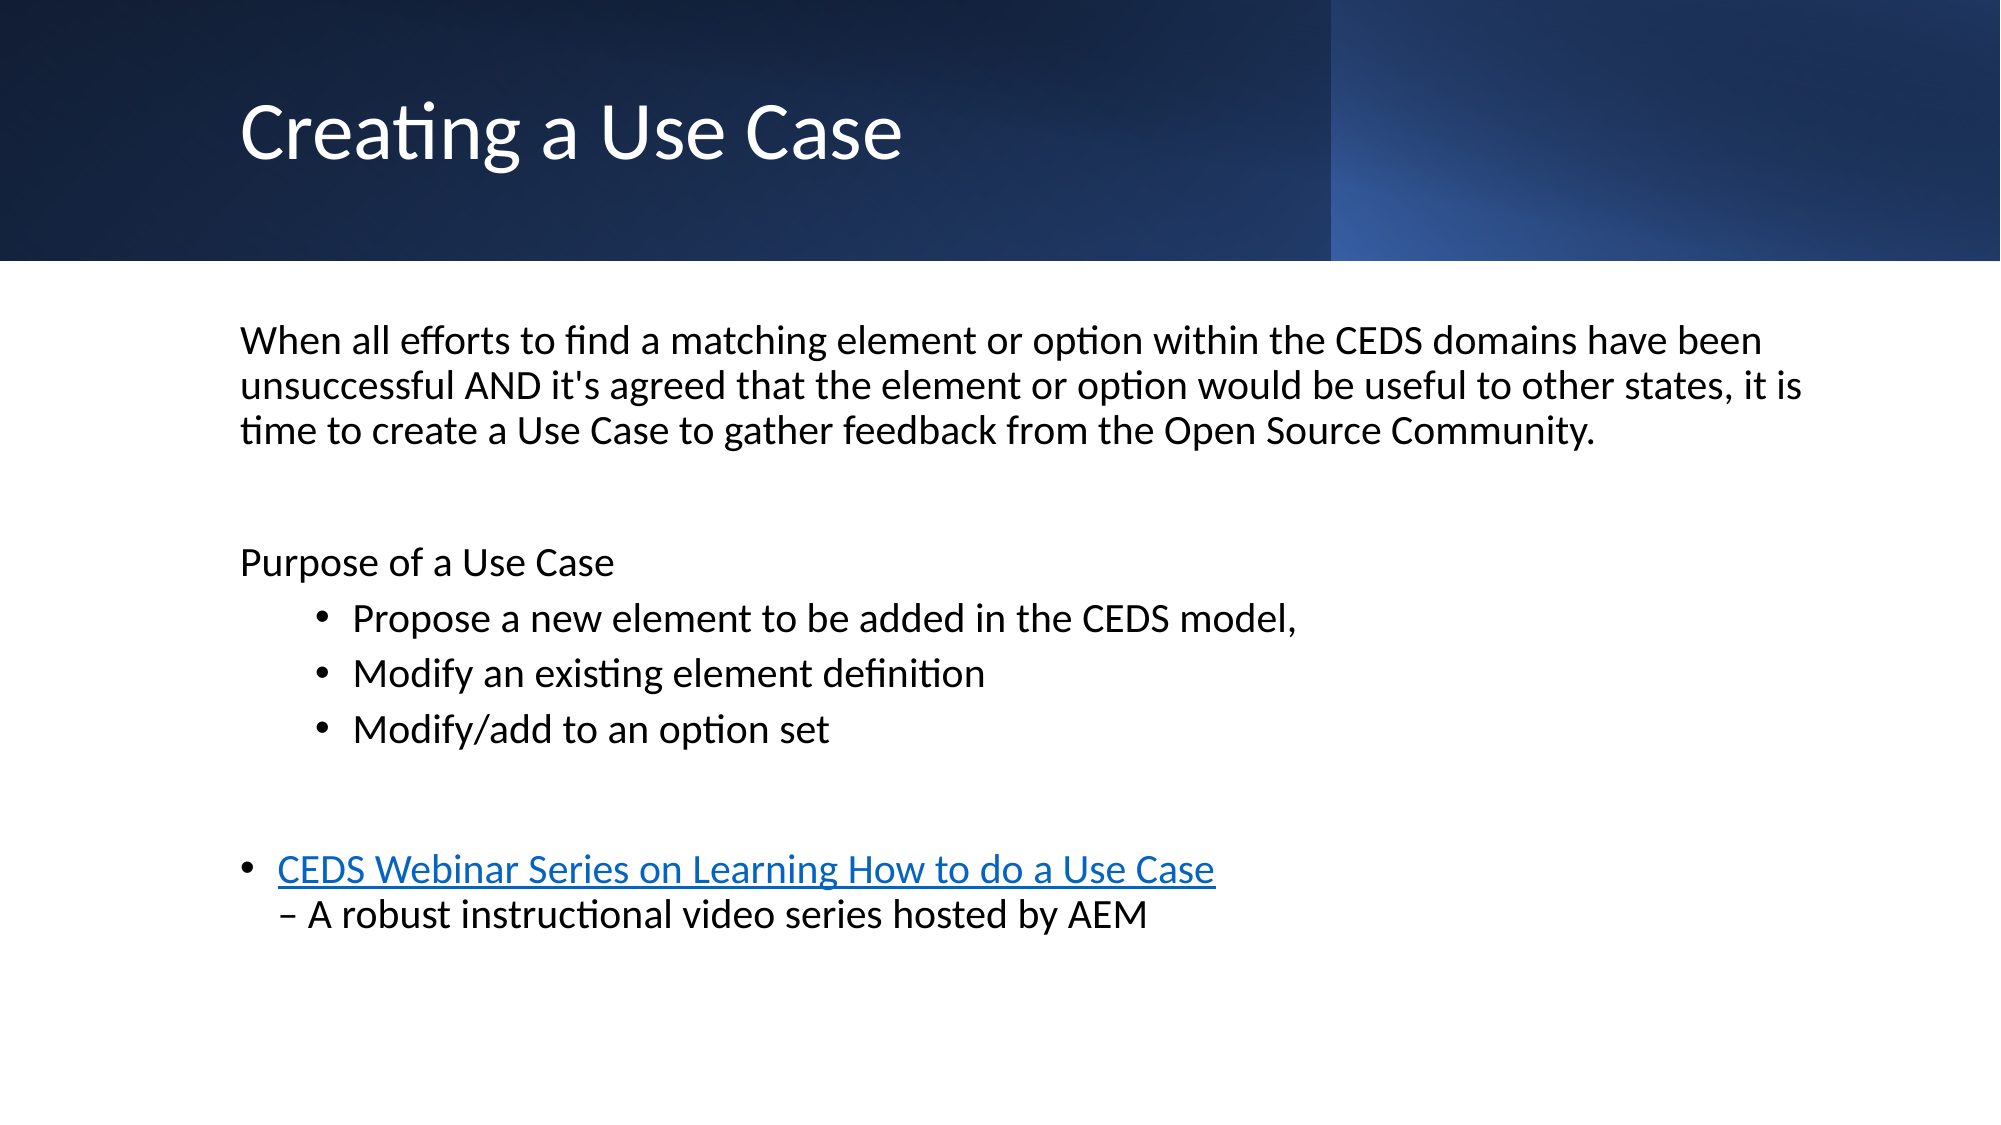

# Creating a Use Case
When all efforts to find a matching element or option within the CEDS domains have been unsuccessful AND it's agreed that the element or option would be useful to other states, it is time to create a Use Case to gather feedback from the Open Source Community.

Purpose of a Use Case
Propose a new element to be added in the CEDS model,
Modify an existing element definition
Modify/add to an option set

CEDS Webinar Series on Learning How to do a Use Case 
– A robust instructional video series hosted by AEM